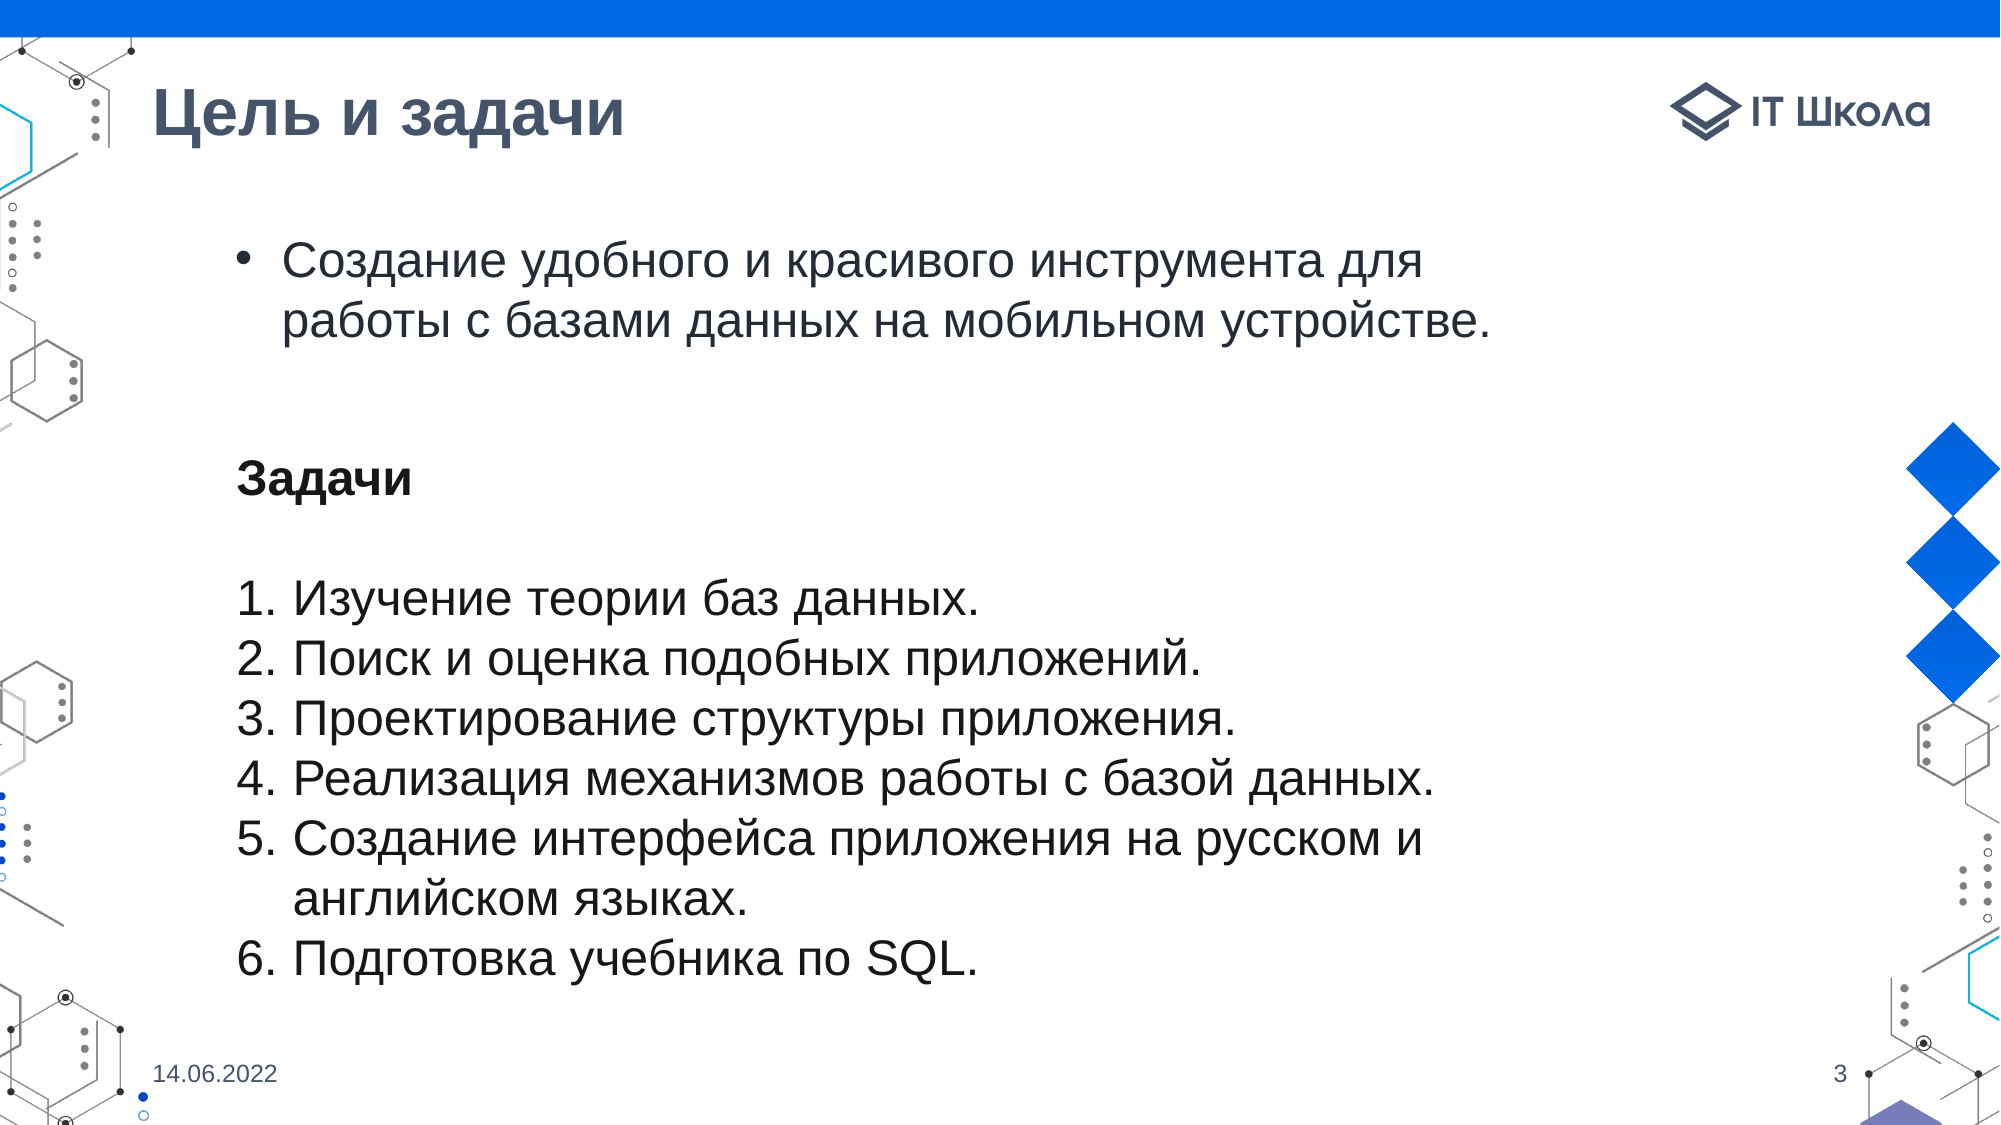

# Цель и задачи
Создание удобного и красивого инструмента для работы с базами данных на мобильном устройстве.
Задачи

Изучение теории баз данных.
Поиск и оценка подобных приложений.
Проектирование структуры приложения.
Реализация механизмов работы с базой данных.
Создание интерфейса приложения на русском и английском языках.
Подготовка учебника по SQL.

14.06.2022
3